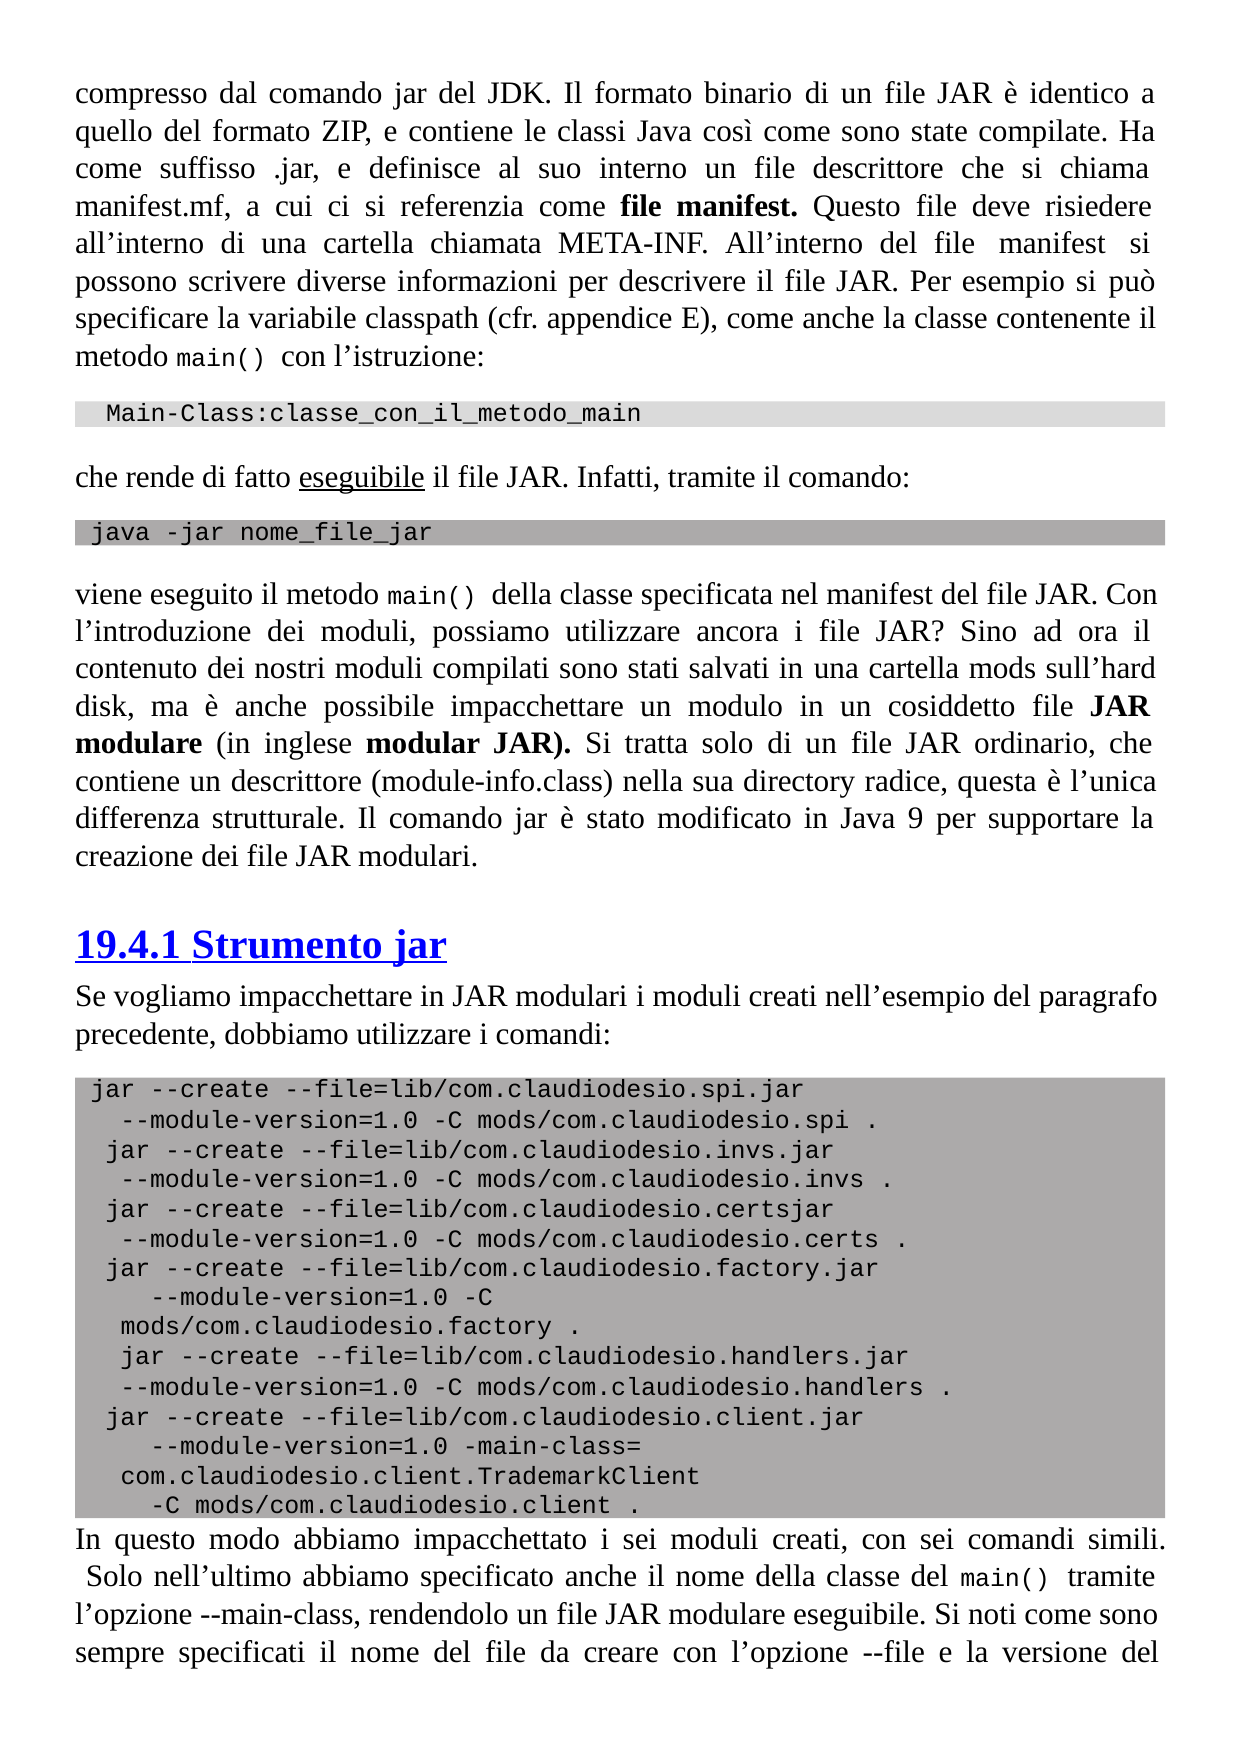

compresso dal comando jar del JDK. Il formato binario di un file JAR è identico a  quello del formato ZIP, e contiene le classi Java così come sono state compilate. Ha  come suffisso .jar, e definisce al suo interno un file descrittore che si chiama  manifest.mf, a cui ci si referenzia come file manifest. Questo file deve risiedere  all’interno di una cartella chiamata META-INF. All’interno del file manifest si  possono scrivere diverse informazioni per descrivere il file JAR. Per esempio si può  specificare la variabile classpath (cfr. appendice E), come anche la classe contenente il  metodo main() con l’istruzione:
Main-Class:classe_con_il_metodo_main
che rende di fatto eseguibile il file JAR. Infatti, tramite il comando:
java -jar nome_file_jar
viene eseguito il metodo main() della classe specificata nel manifest del file JAR. Con  l’introduzione dei moduli, possiamo utilizzare ancora i file JAR? Sino ad ora il  contenuto dei nostri moduli compilati sono stati salvati in una cartella mods sull’hard  disk, ma è anche possibile impacchettare un modulo in un cosiddetto file JAR  modulare (in inglese modular JAR). Si tratta solo di un file JAR ordinario, che  contiene un descrittore (module-info.class) nella sua directory radice, questa è l’unica  differenza strutturale. Il comando jar è stato modificato in Java 9 per supportare la  creazione dei file JAR modulari.

19.4.1 Strumento jar
Se vogliamo impacchettare in JAR modulari i moduli creati nell’esempio del paragrafo  precedente, dobbiamo utilizzare i comandi:
jar --create --file=lib/com.claudiodesio.spi.jar
--module-version=1.0 -C mods/com.claudiodesio.spi .  jar --create --file=lib/com.claudiodesio.invs.jar
--module-version=1.0 -C mods/com.claudiodesio.invs .  jar --create --file=lib/com.claudiodesio.certsjar
--module-version=1.0 -C mods/com.claudiodesio.certs .  jar --create --file=lib/com.claudiodesio.factory.jar
--module-version=1.0 -C mods/com.claudiodesio.factory .
jar --create --file=lib/com.claudiodesio.handlers.jar
--module-version=1.0 -C mods/com.claudiodesio.handlers .  jar --create --file=lib/com.claudiodesio.client.jar
--module-version=1.0 -main-class=  com.claudiodesio.client.TrademarkClient
-C mods/com.claudiodesio.client .
In questo modo abbiamo impacchettato i sei moduli creati, con sei comandi simili.  Solo nell’ultimo abbiamo specificato anche il nome della classe del main() tramite  l’opzione --main-class, rendendolo un file JAR modulare eseguibile. Si noti come sono  sempre specificati il nome del file da creare con l’opzione --file e la versione del